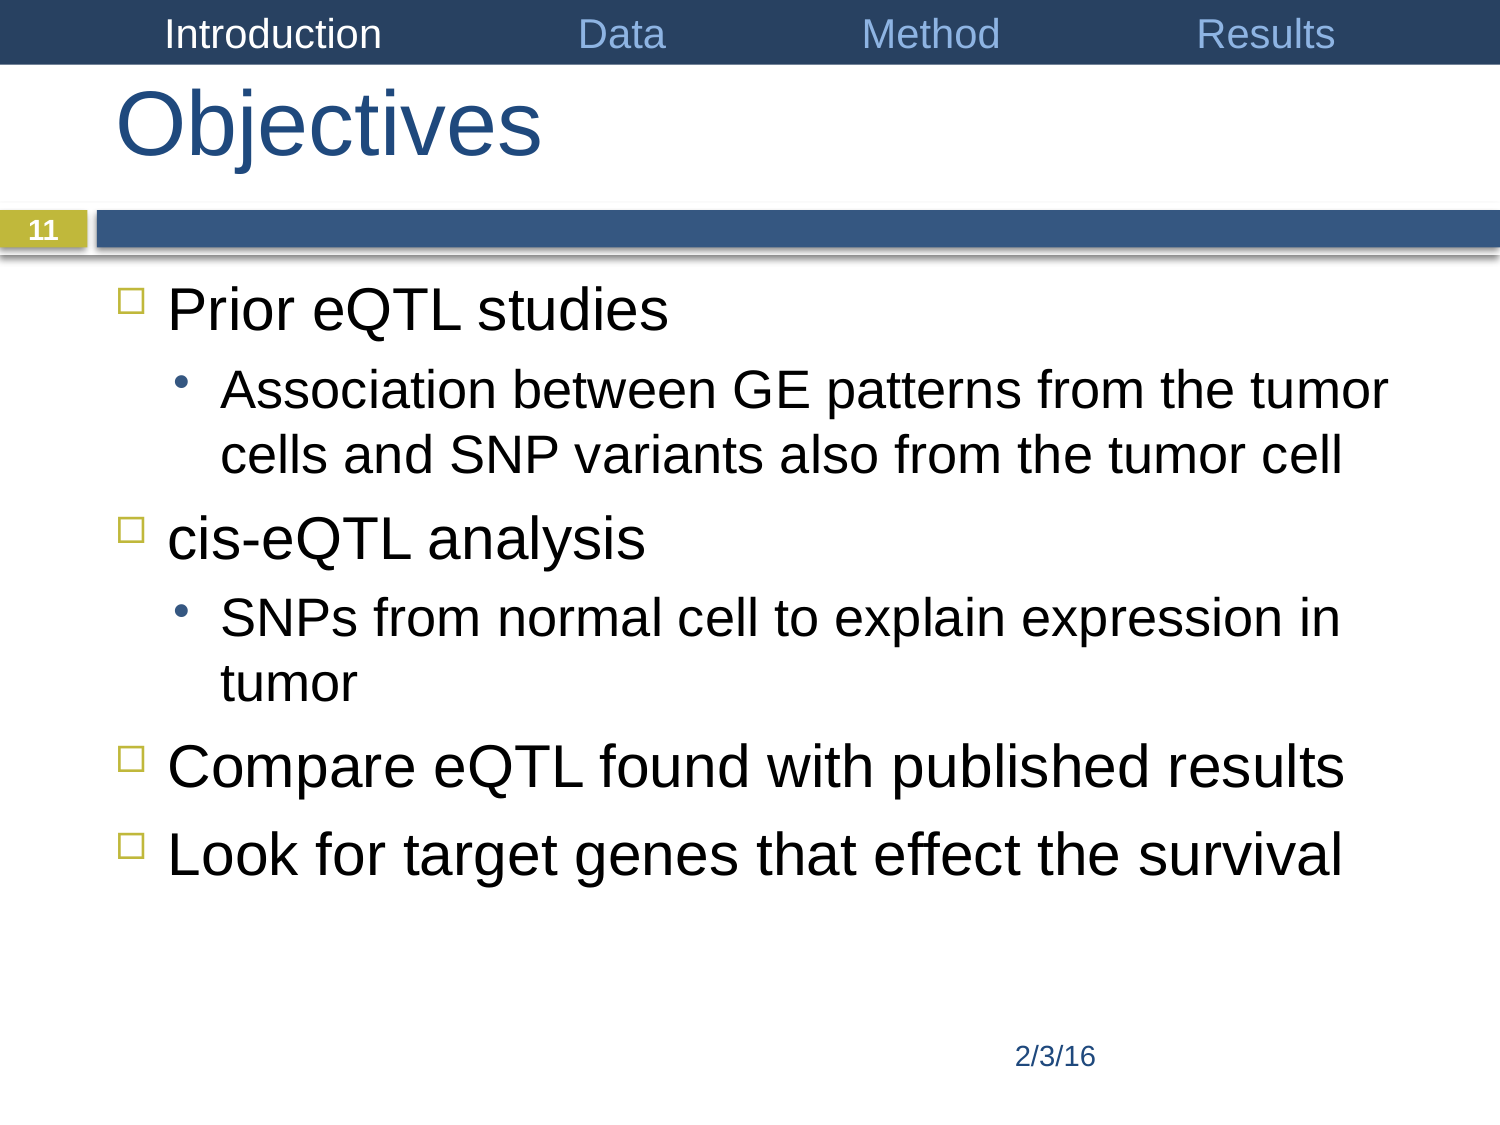

Introduction                 Data                 Method                 Results
# Objectives
11
Prior eQTL studies
Association between GE patterns from the tumor cells and SNP variants also from the tumor cell
cis-eQTL analysis
SNPs from normal cell to explain expression in tumor
Compare eQTL found with published results
Look for target genes that effect the survival
2/3/16